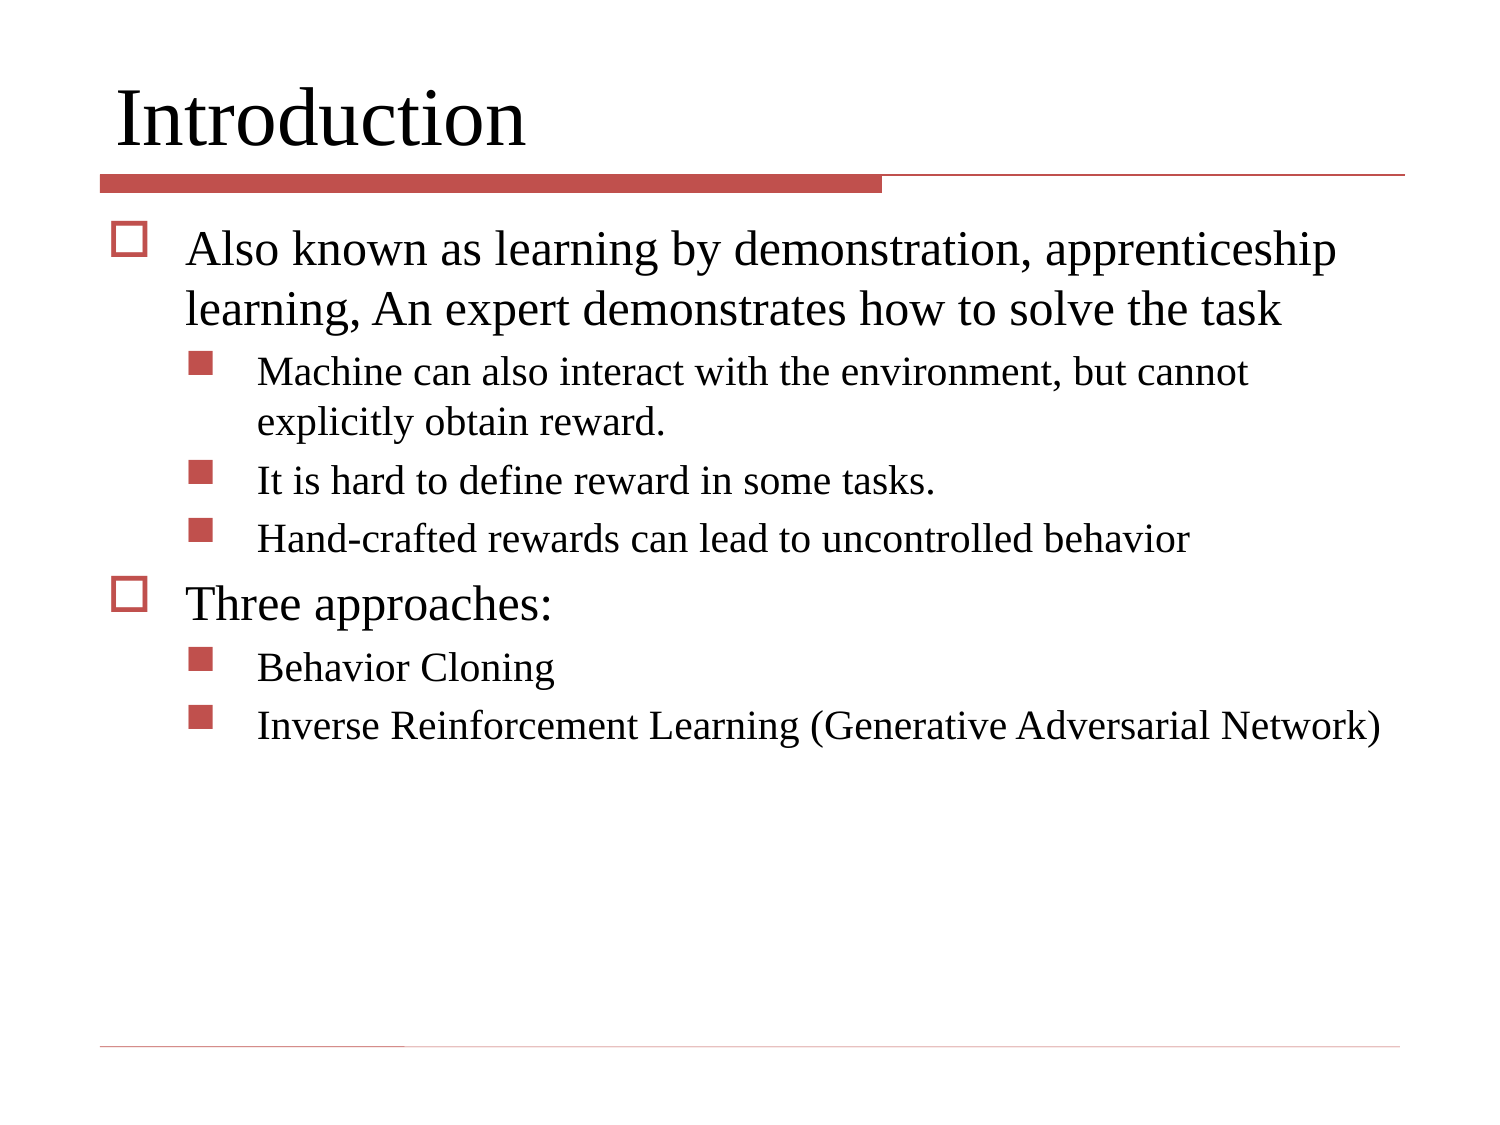

# Introduction
Also known as learning by demonstration, apprenticeship learning, An expert demonstrates how to solve the task
Machine can also interact with the environment, but cannot explicitly obtain reward.
It is hard to define reward in some tasks.
Hand-crafted rewards can lead to uncontrolled behavior
Three approaches:
Behavior Cloning
Inverse Reinforcement Learning (Generative Adversarial Network)